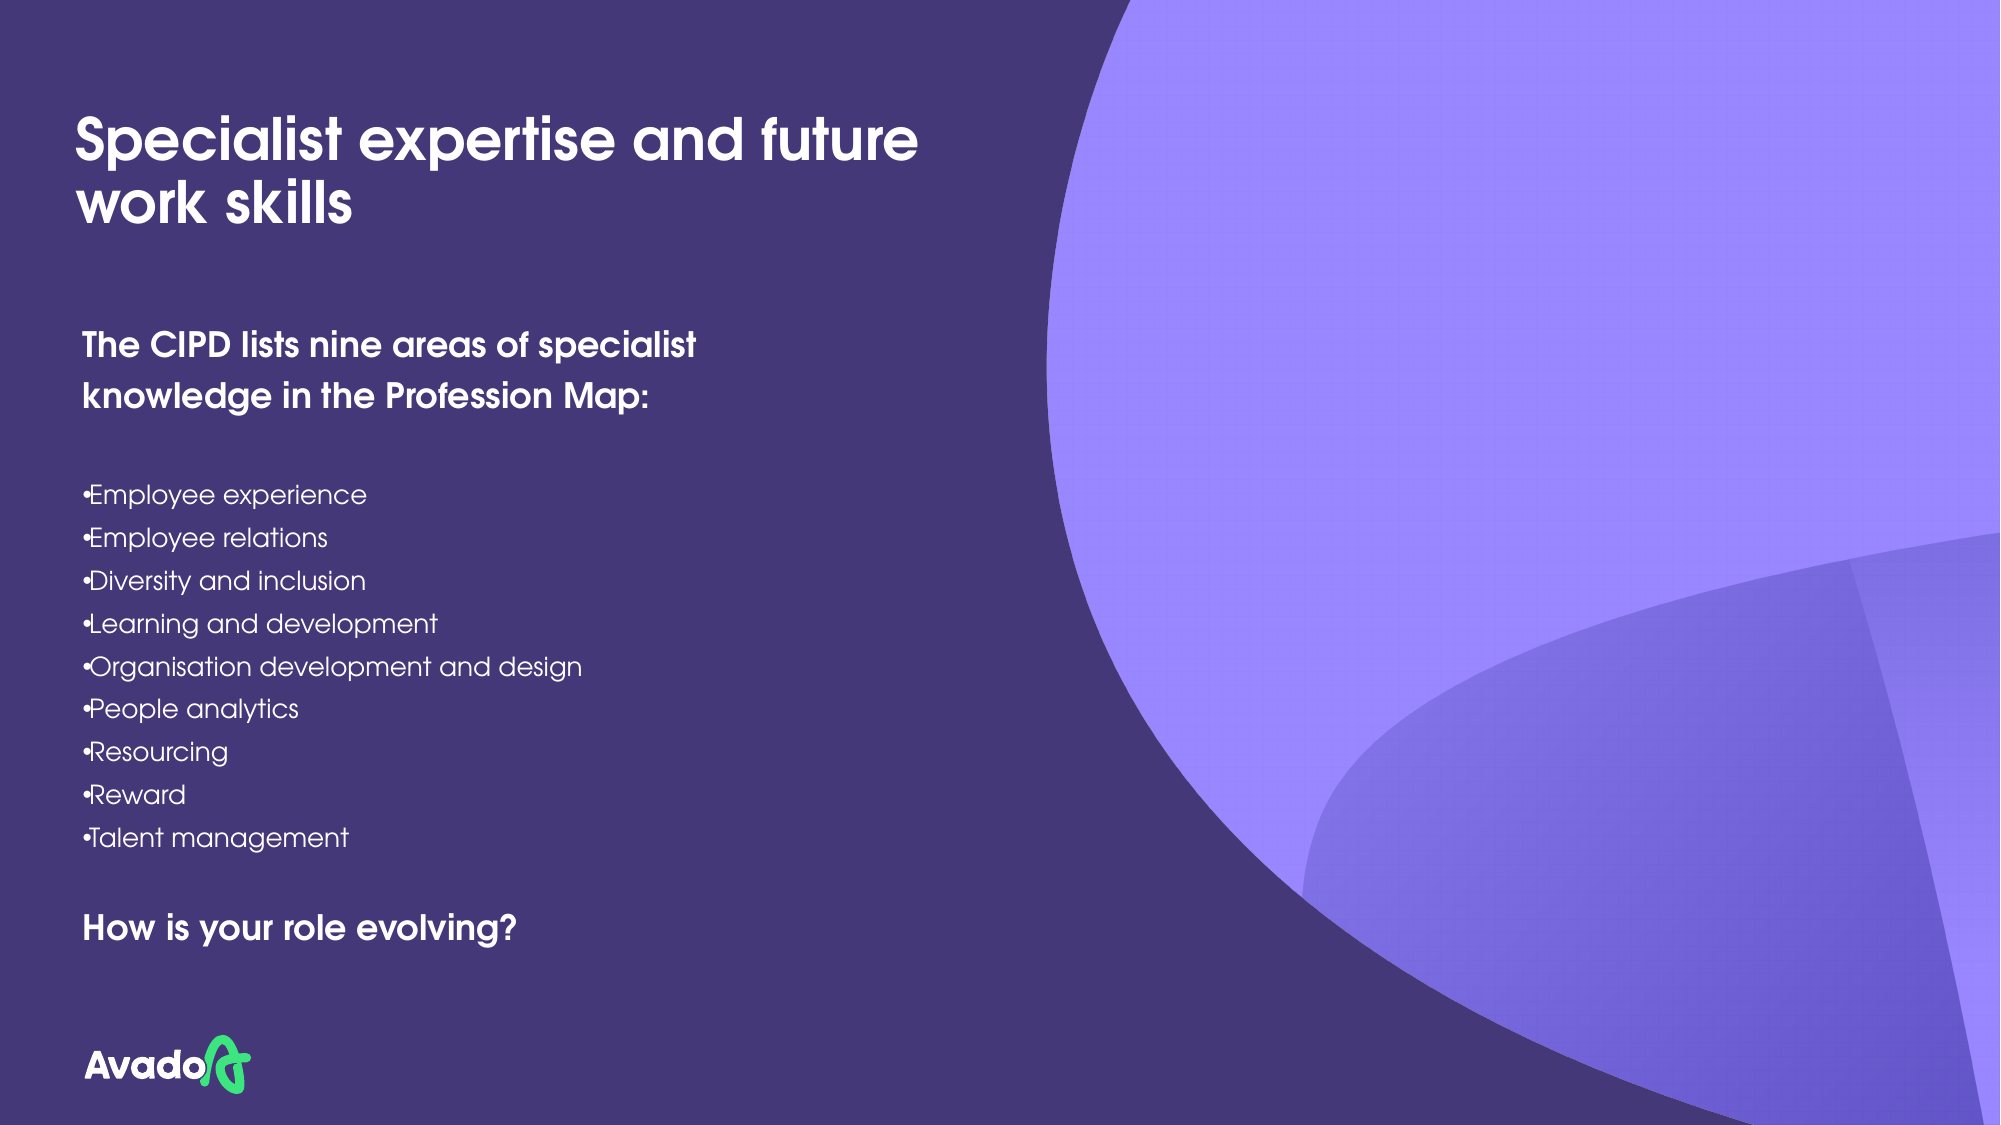

# Specialist expertise and future work skills
The CIPD lists nine areas of specialist knowledge in the Profession Map:

Employee experience
Employee relations
Diversity and inclusion
Learning and development
Organisation development and design
People analytics
Resourcing
Reward
Talent management

How is your role evolving?